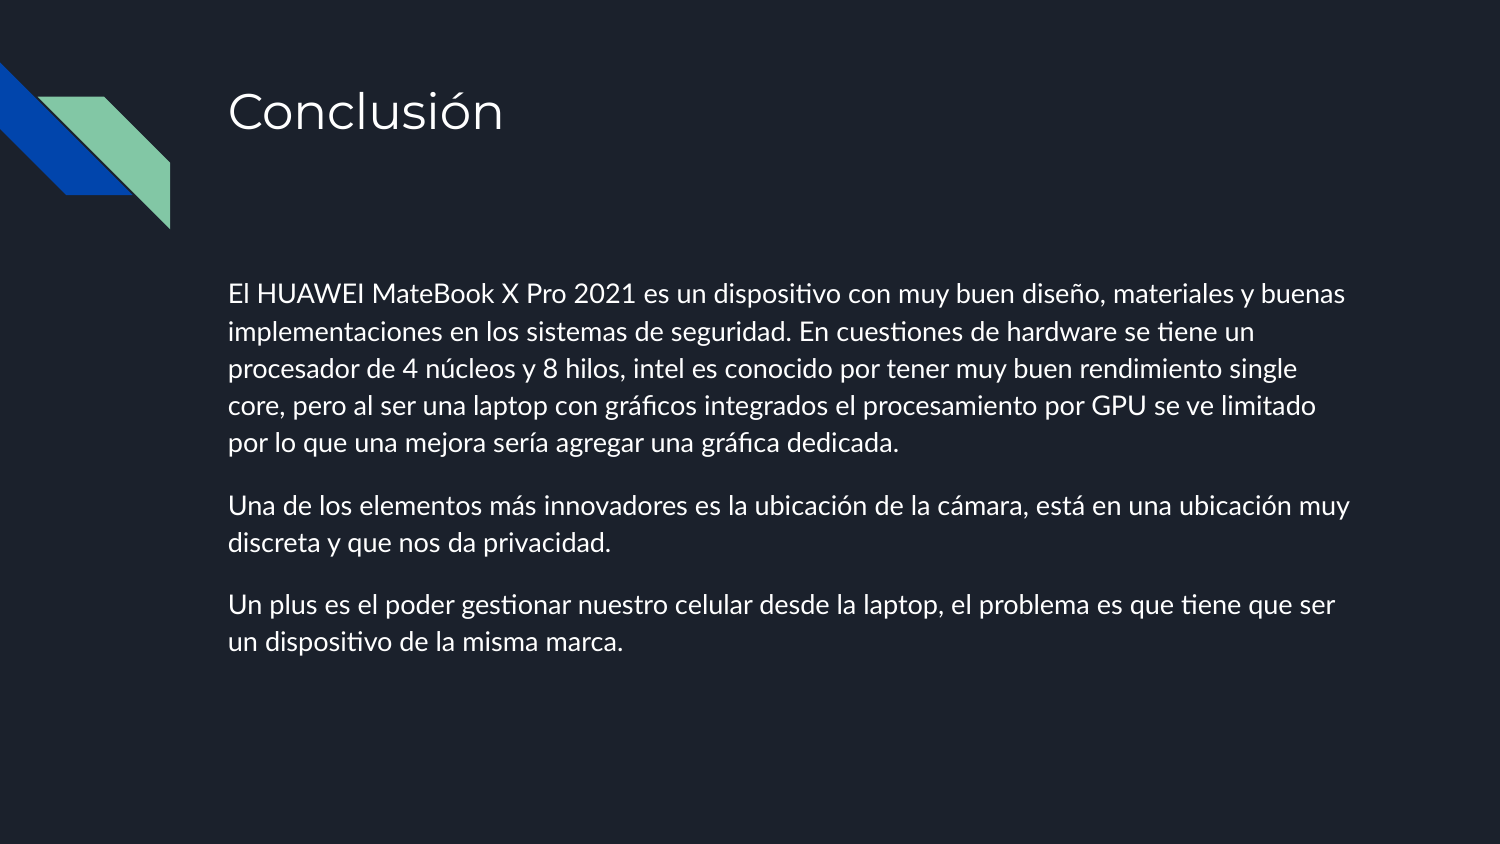

# Conclusión
El HUAWEI MateBook X Pro 2021 es un dispositivo con muy buen diseño, materiales y buenas implementaciones en los sistemas de seguridad. En cuestiones de hardware se tiene un procesador de 4 núcleos y 8 hilos, intel es conocido por tener muy buen rendimiento single core, pero al ser una laptop con gráficos integrados el procesamiento por GPU se ve limitado por lo que una mejora sería agregar una gráfica dedicada.
Una de los elementos más innovadores es la ubicación de la cámara, está en una ubicación muy discreta y que nos da privacidad.
Un plus es el poder gestionar nuestro celular desde la laptop, el problema es que tiene que ser un dispositivo de la misma marca.